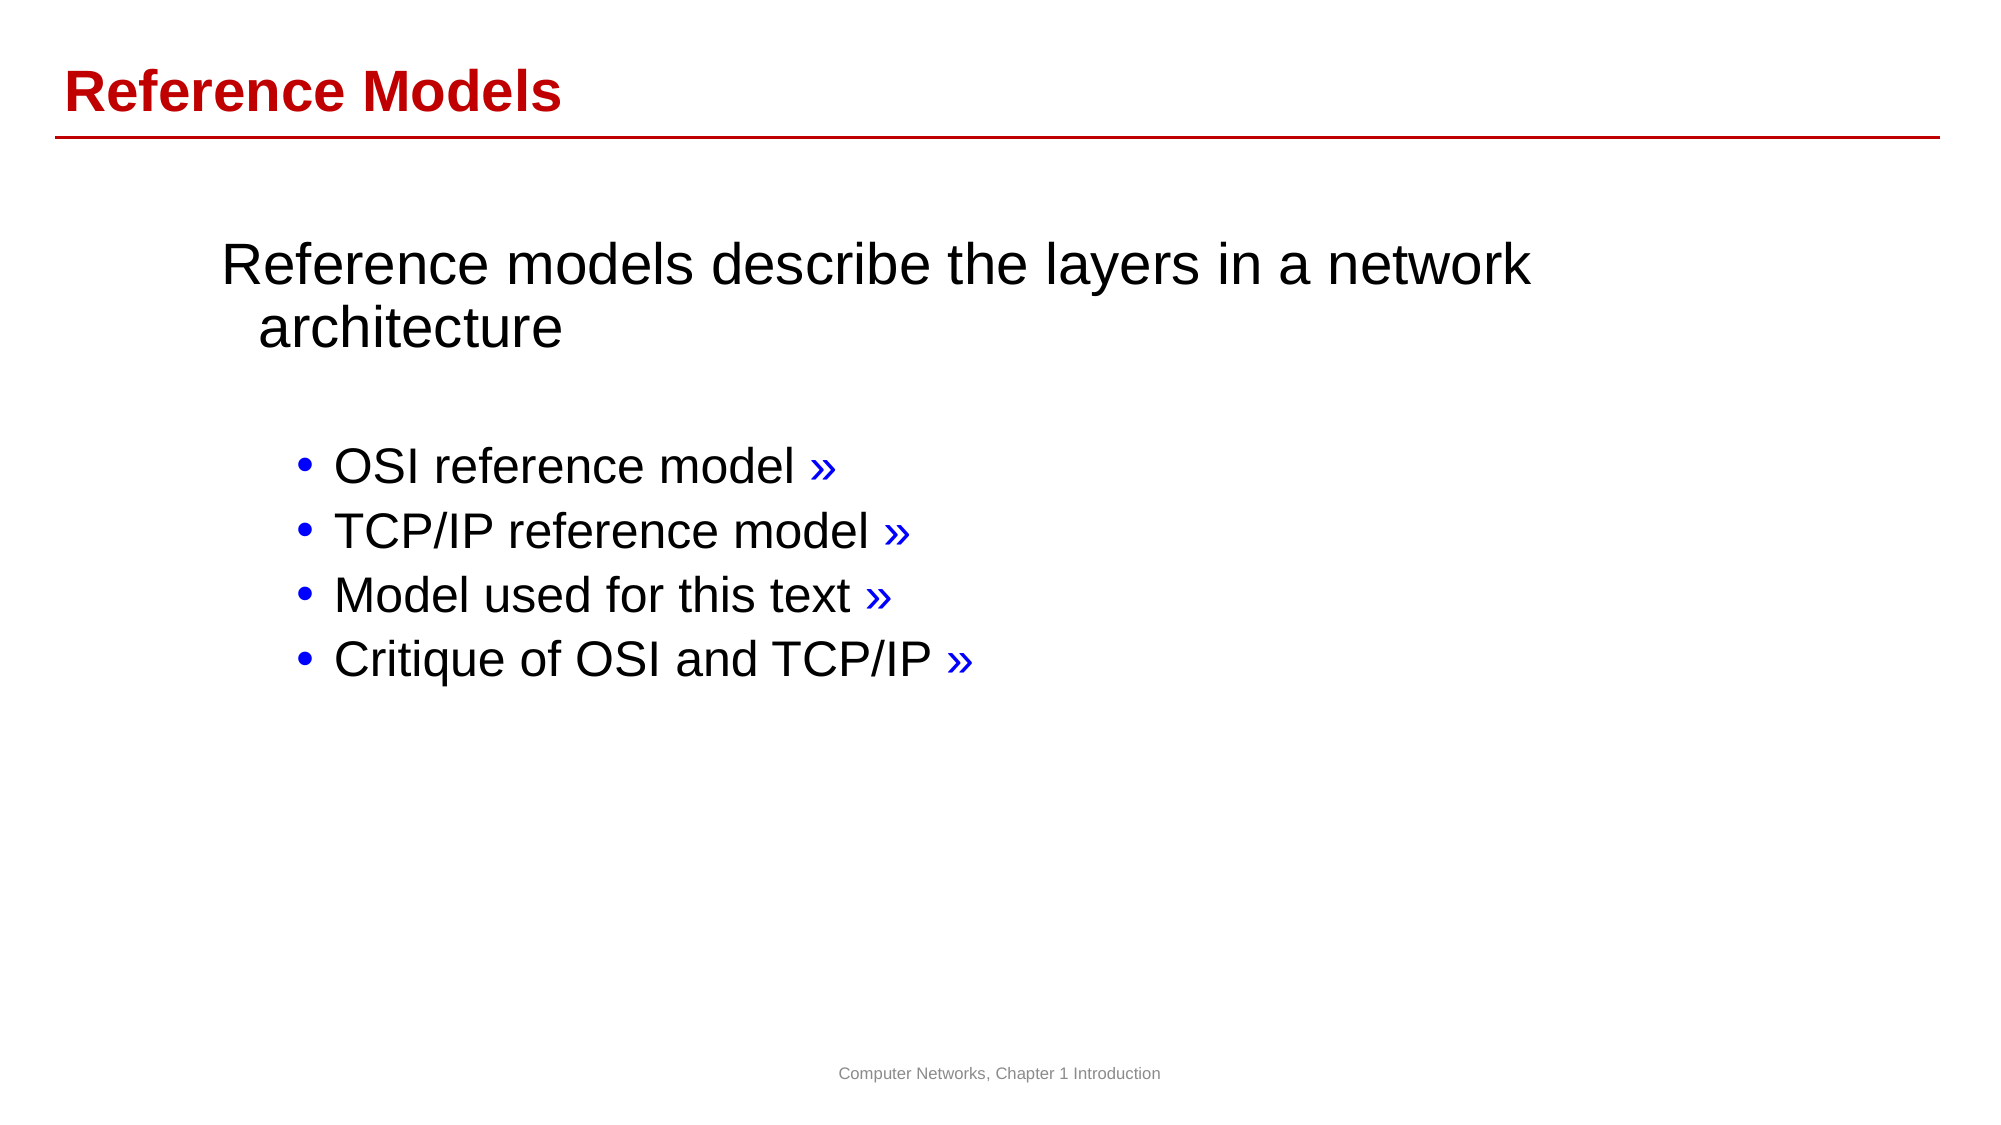

Reference Models
Reference models describe the layers in a network architecture

OSI reference model »
TCP/IP reference model »
Model used for this text »
Critique of OSI and TCP/IP »
Computer Networks, Chapter 1 Introduction